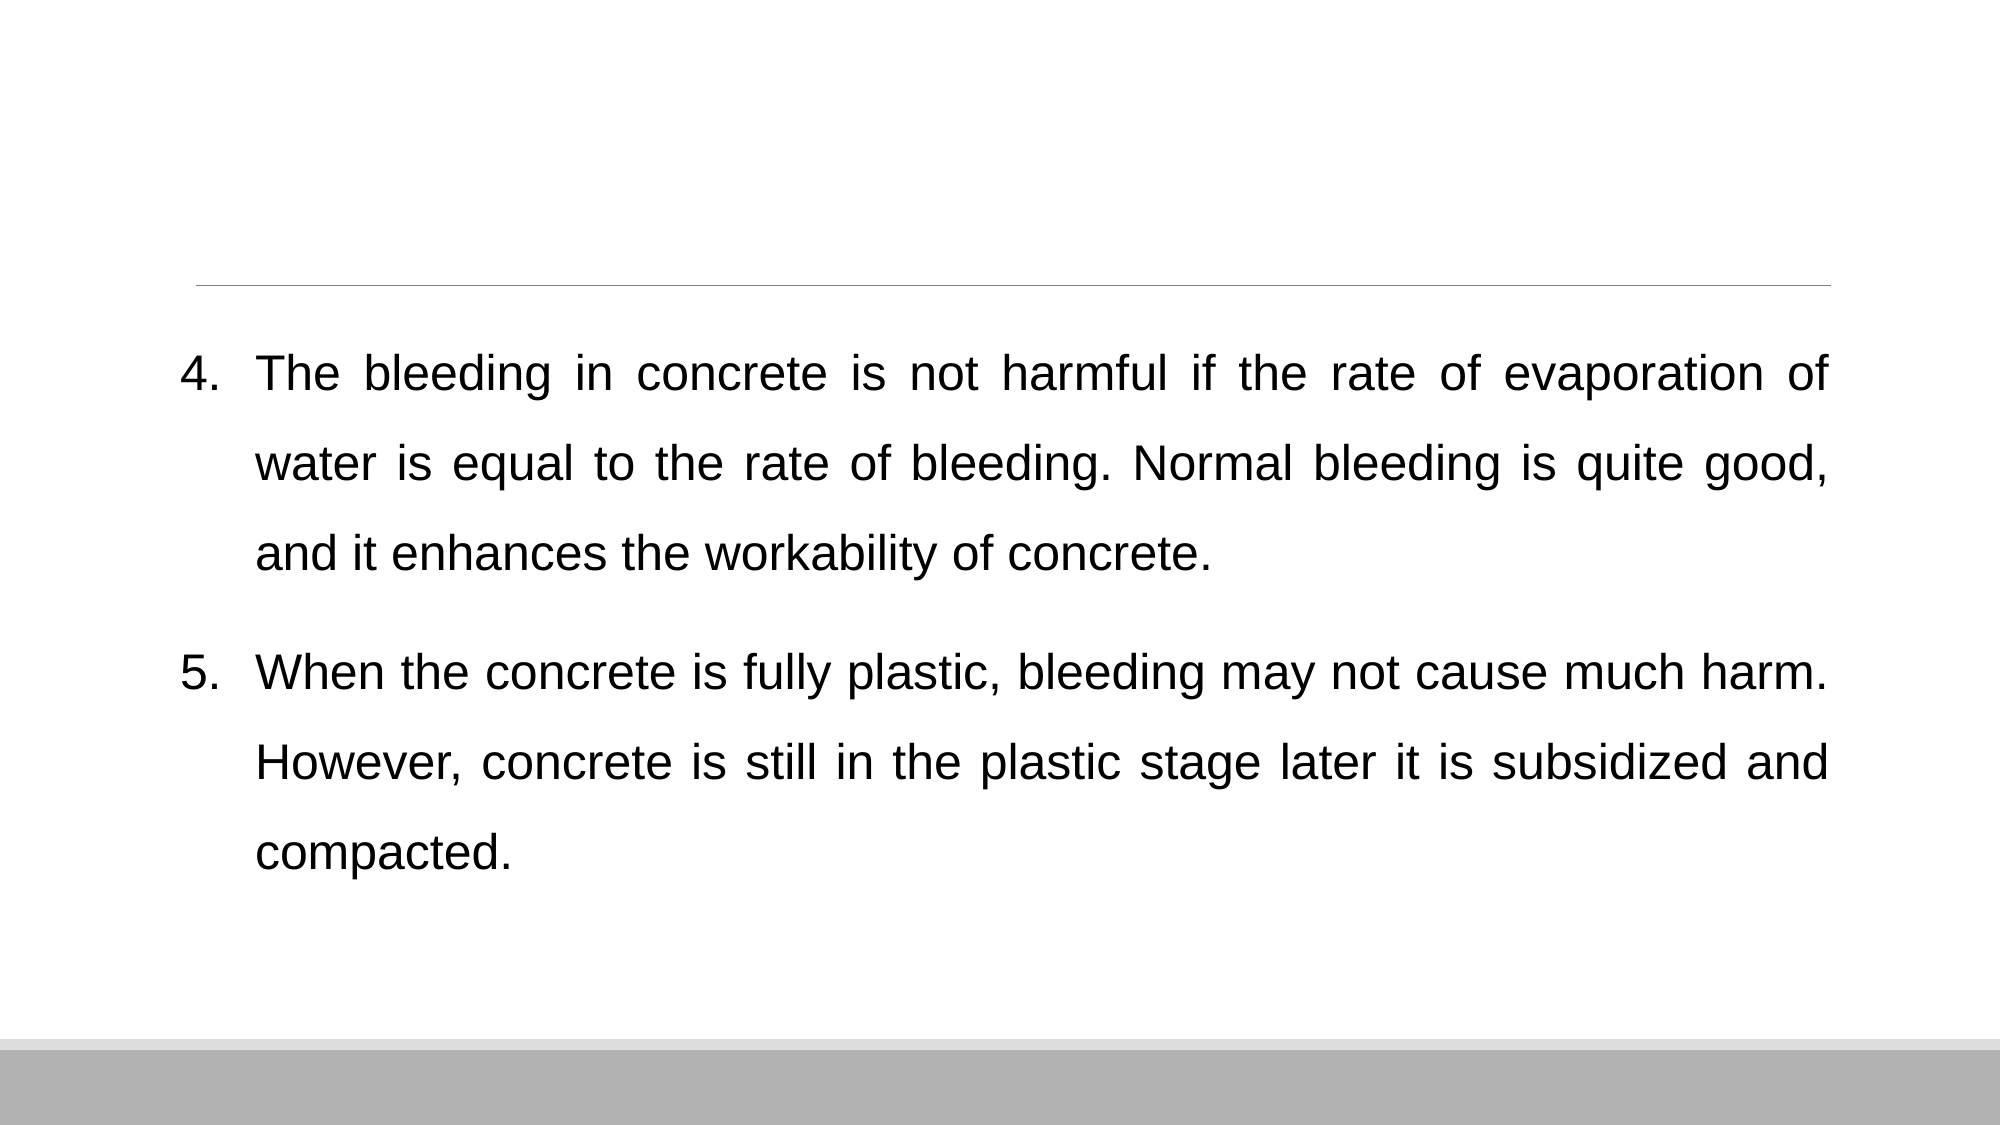

The bleeding in concrete is not harmful if the rate of evaporation of water is equal to the rate of bleeding. Normal bleeding is quite good, and it enhances the workability of concrete.
When the concrete is fully plastic, bleeding may not cause much harm. However, concrete is still in the plastic stage later it is subsidized and compacted.